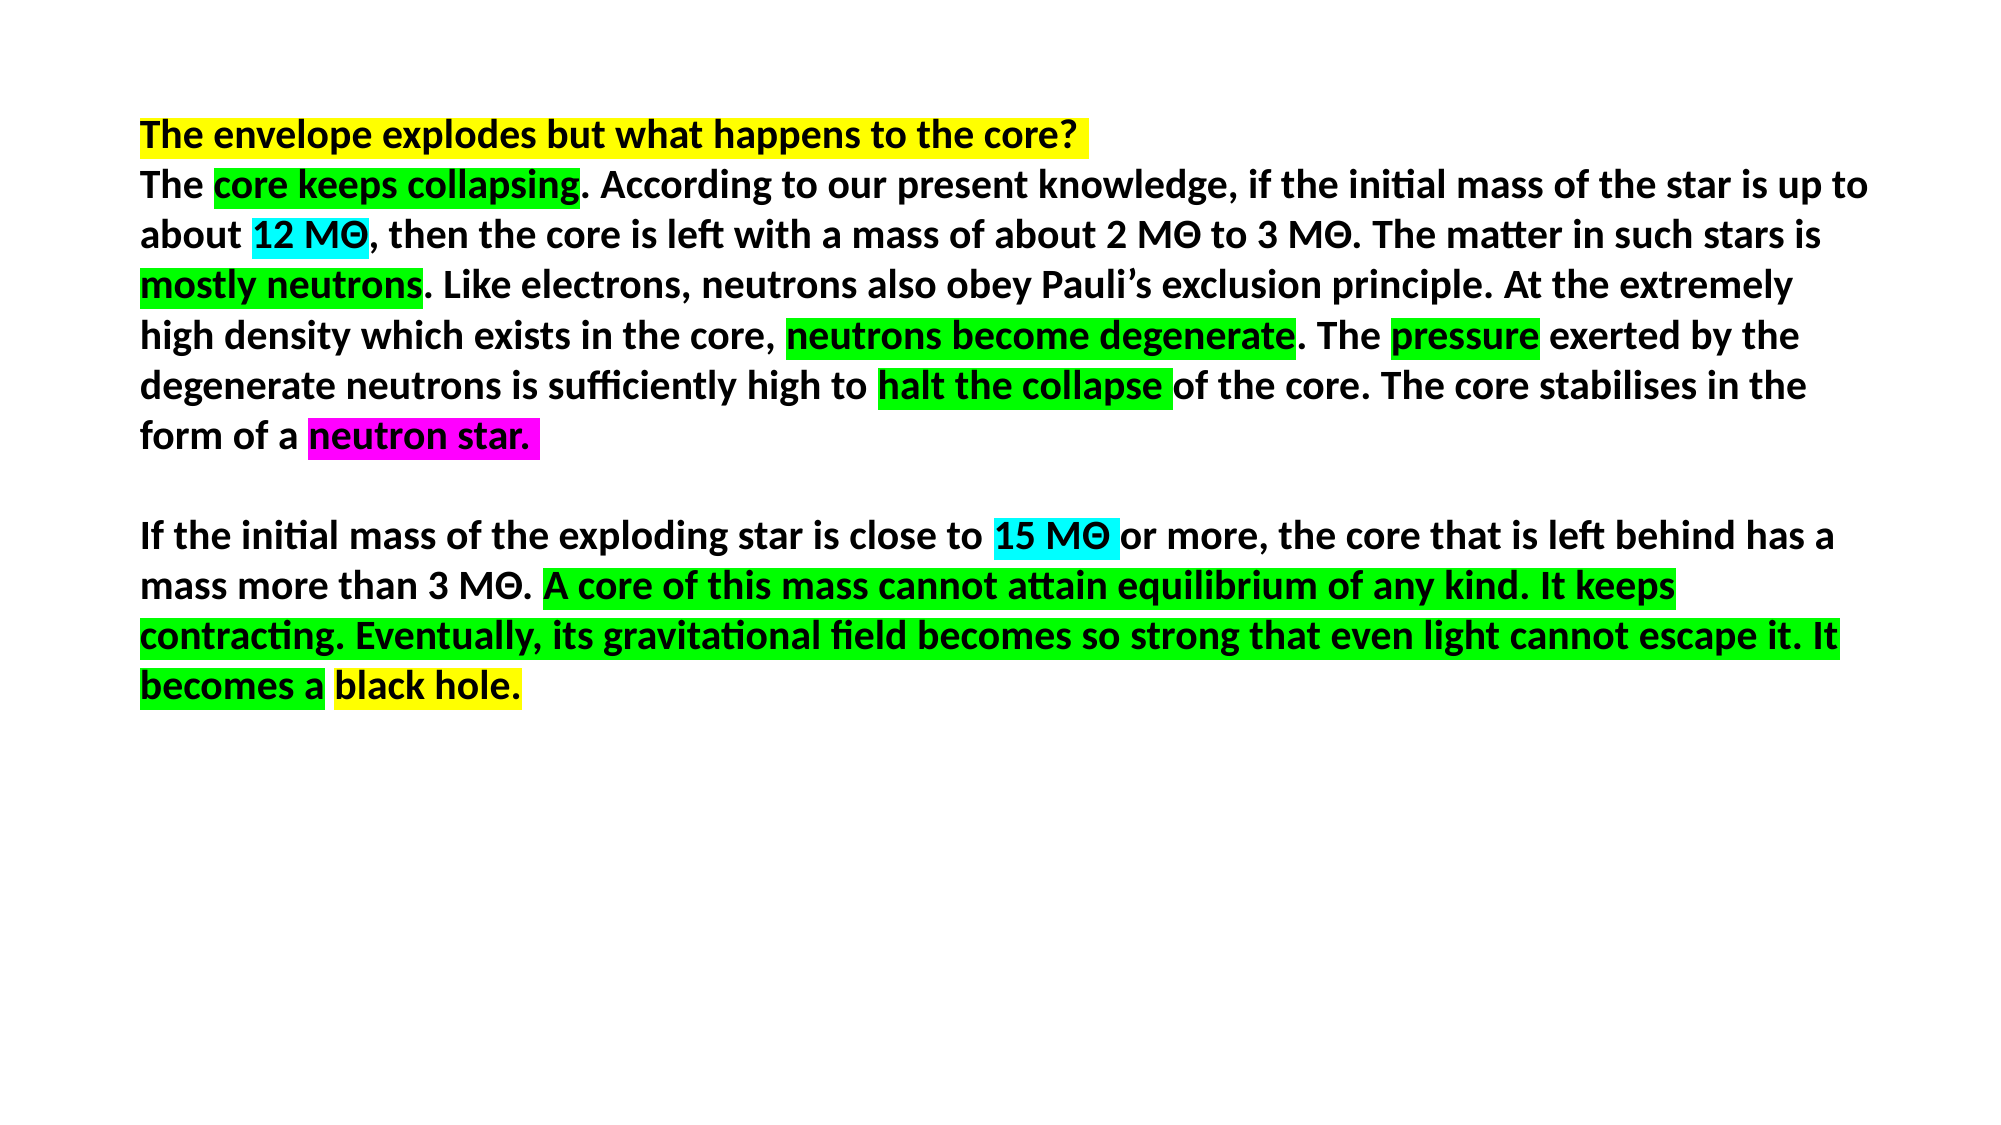

The envelope explodes but what happens to the core?
The core keeps collapsing. According to our present knowledge, if the initial mass of the star is up to about 12 MΘ, then the core is left with a mass of about 2 MΘ to 3 MΘ. The matter in such stars is mostly neutrons. Like electrons, neutrons also obey Pauli’s exclusion principle. At the extremely high density which exists in the core, neutrons become degenerate. The pressure exerted by the degenerate neutrons is sufficiently high to halt the collapse of the core. The core stabilises in the form of a neutron star.

If the initial mass of the exploding star is close to 15 MΘ or more, the core that is left behind has a mass more than 3 MΘ. A core of this mass cannot attain equilibrium of any kind. It keeps contracting. Eventually, its gravitational field becomes so strong that even light cannot escape it. It becomes a black hole.